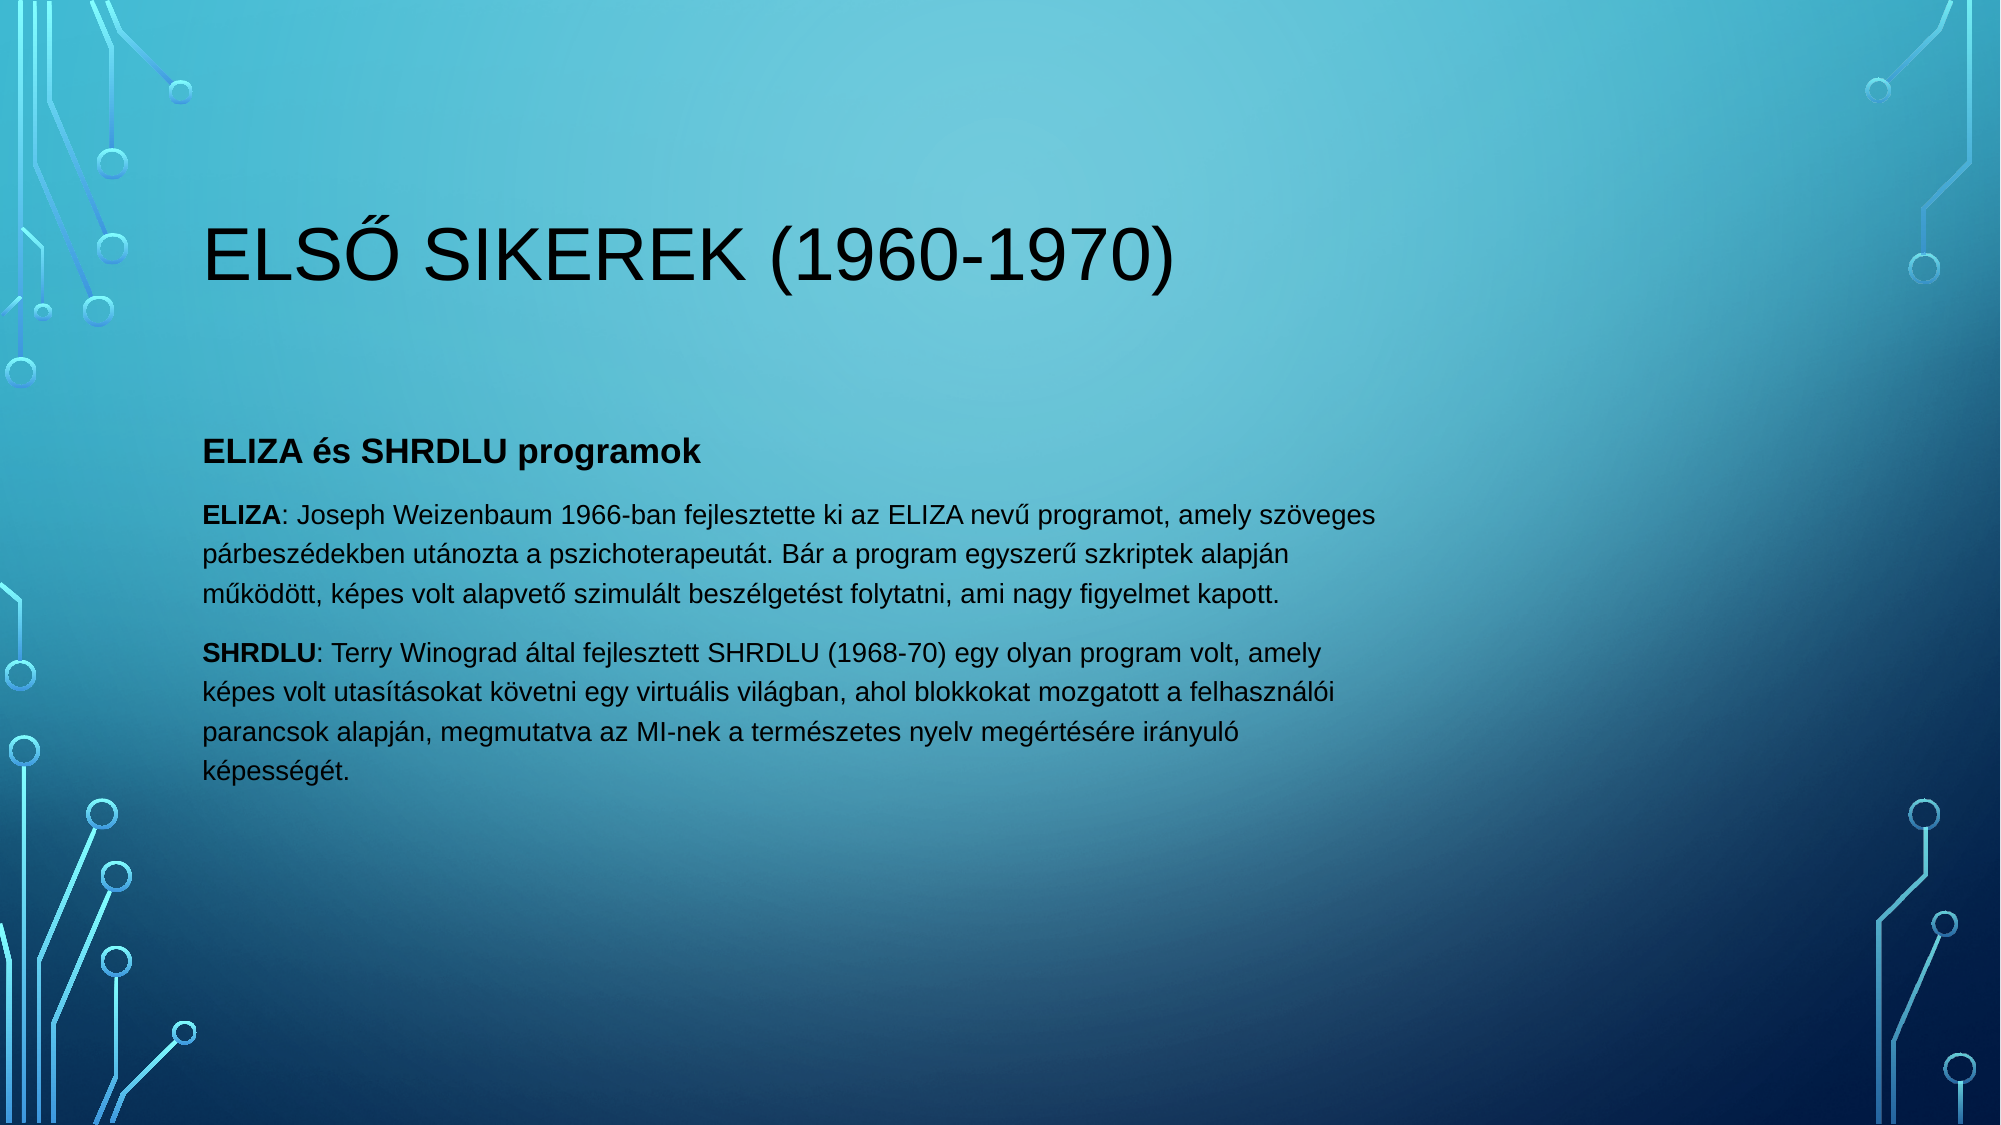

# Első sikerek (1960-1970)
ELIZA és SHRDLU programok
ELIZA: Joseph Weizenbaum 1966-ban fejlesztette ki az ELIZA nevű programot, amely szöveges párbeszédekben utánozta a pszichoterapeutát. Bár a program egyszerű szkriptek alapján működött, képes volt alapvető szimulált beszélgetést folytatni, ami nagy figyelmet kapott.
SHRDLU: Terry Winograd által fejlesztett SHRDLU (1968-70) egy olyan program volt, amely képes volt utasításokat követni egy virtuális világban, ahol blokkokat mozgatott a felhasználói parancsok alapján, megmutatva az MI-nek a természetes nyelv megértésére irányuló képességét.